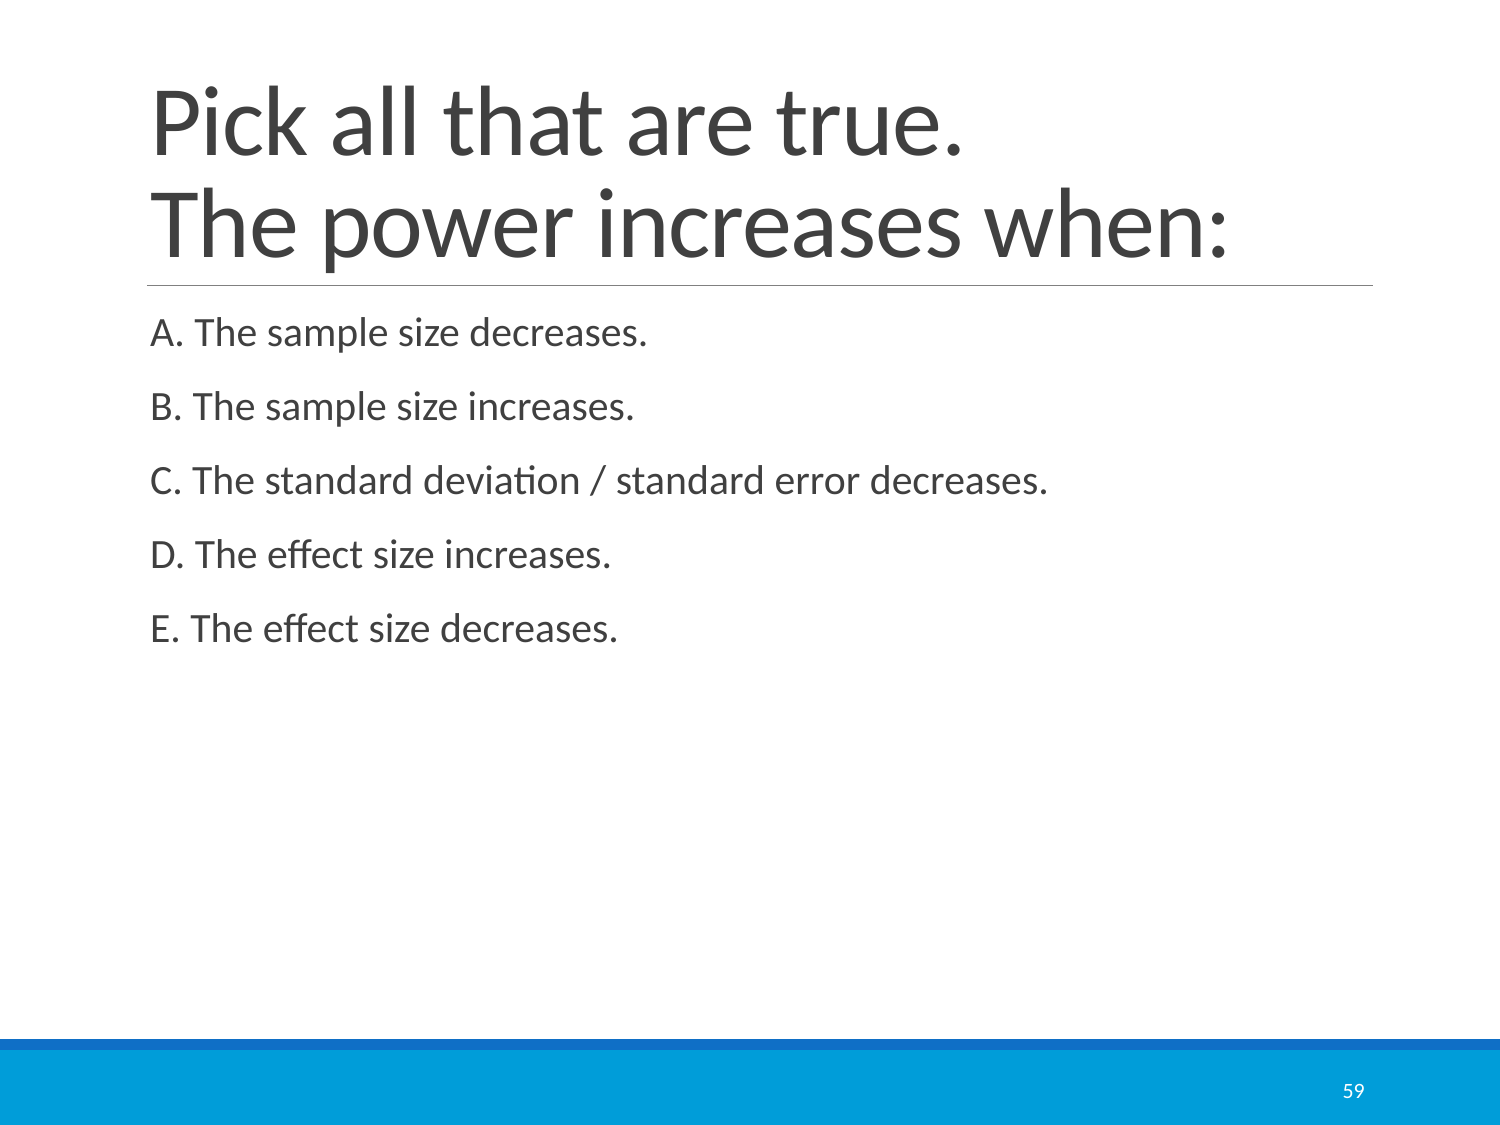

# Pick all that are true. The power increases when:
A. The sample size decreases.
B. The sample size increases.
C. The standard deviation / standard error decreases.
D. The effect size increases.
E. The effect size decreases.
59